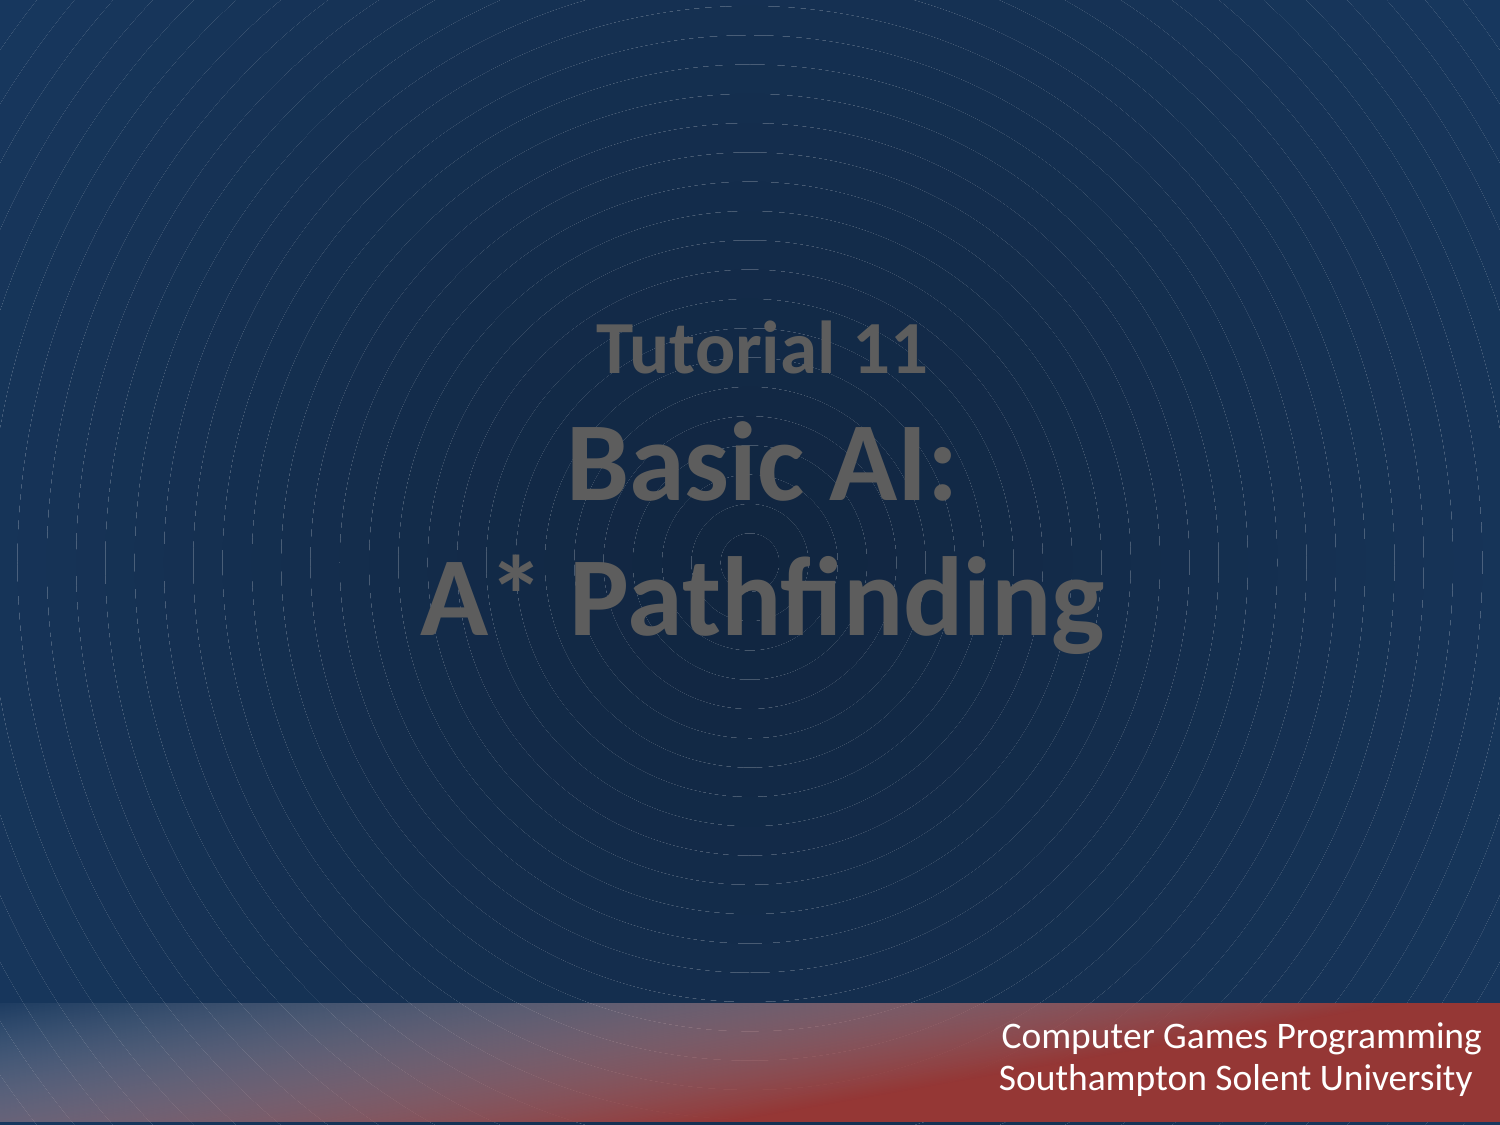

Tutorial 11
Basic AI:
A* Pathfinding

Computer Games Programming
Southampton Solent University